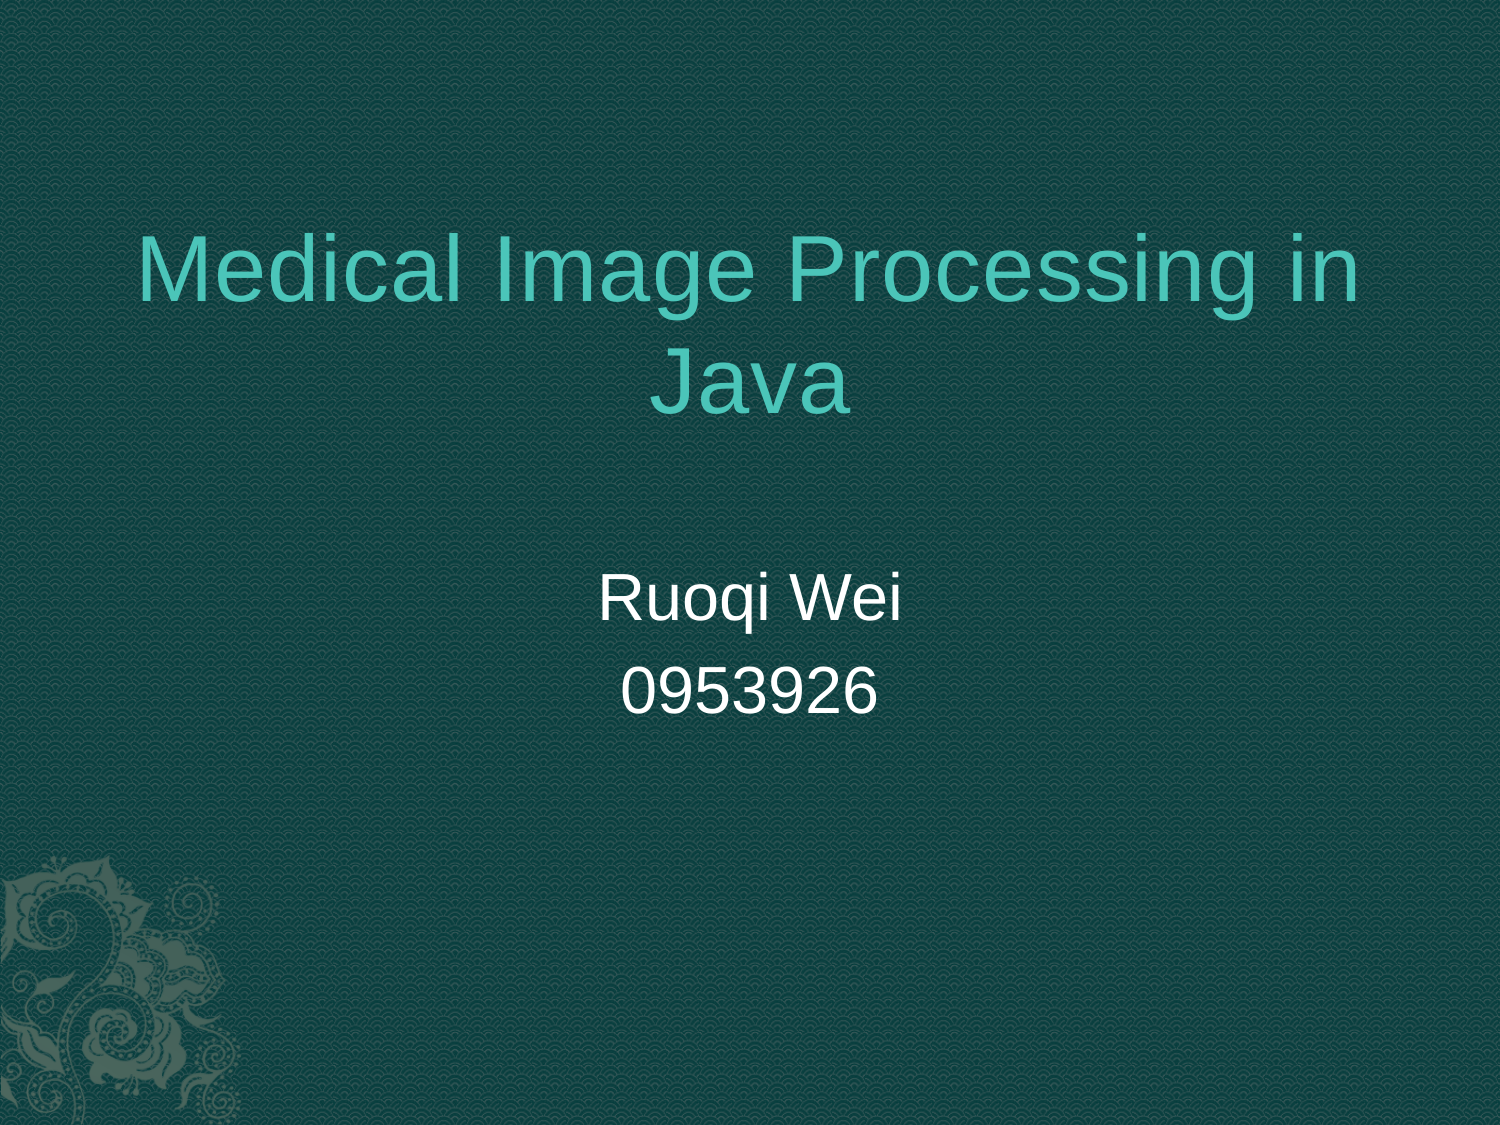

# Medical Image Processing in Java

Ruoqi Wei
0953926